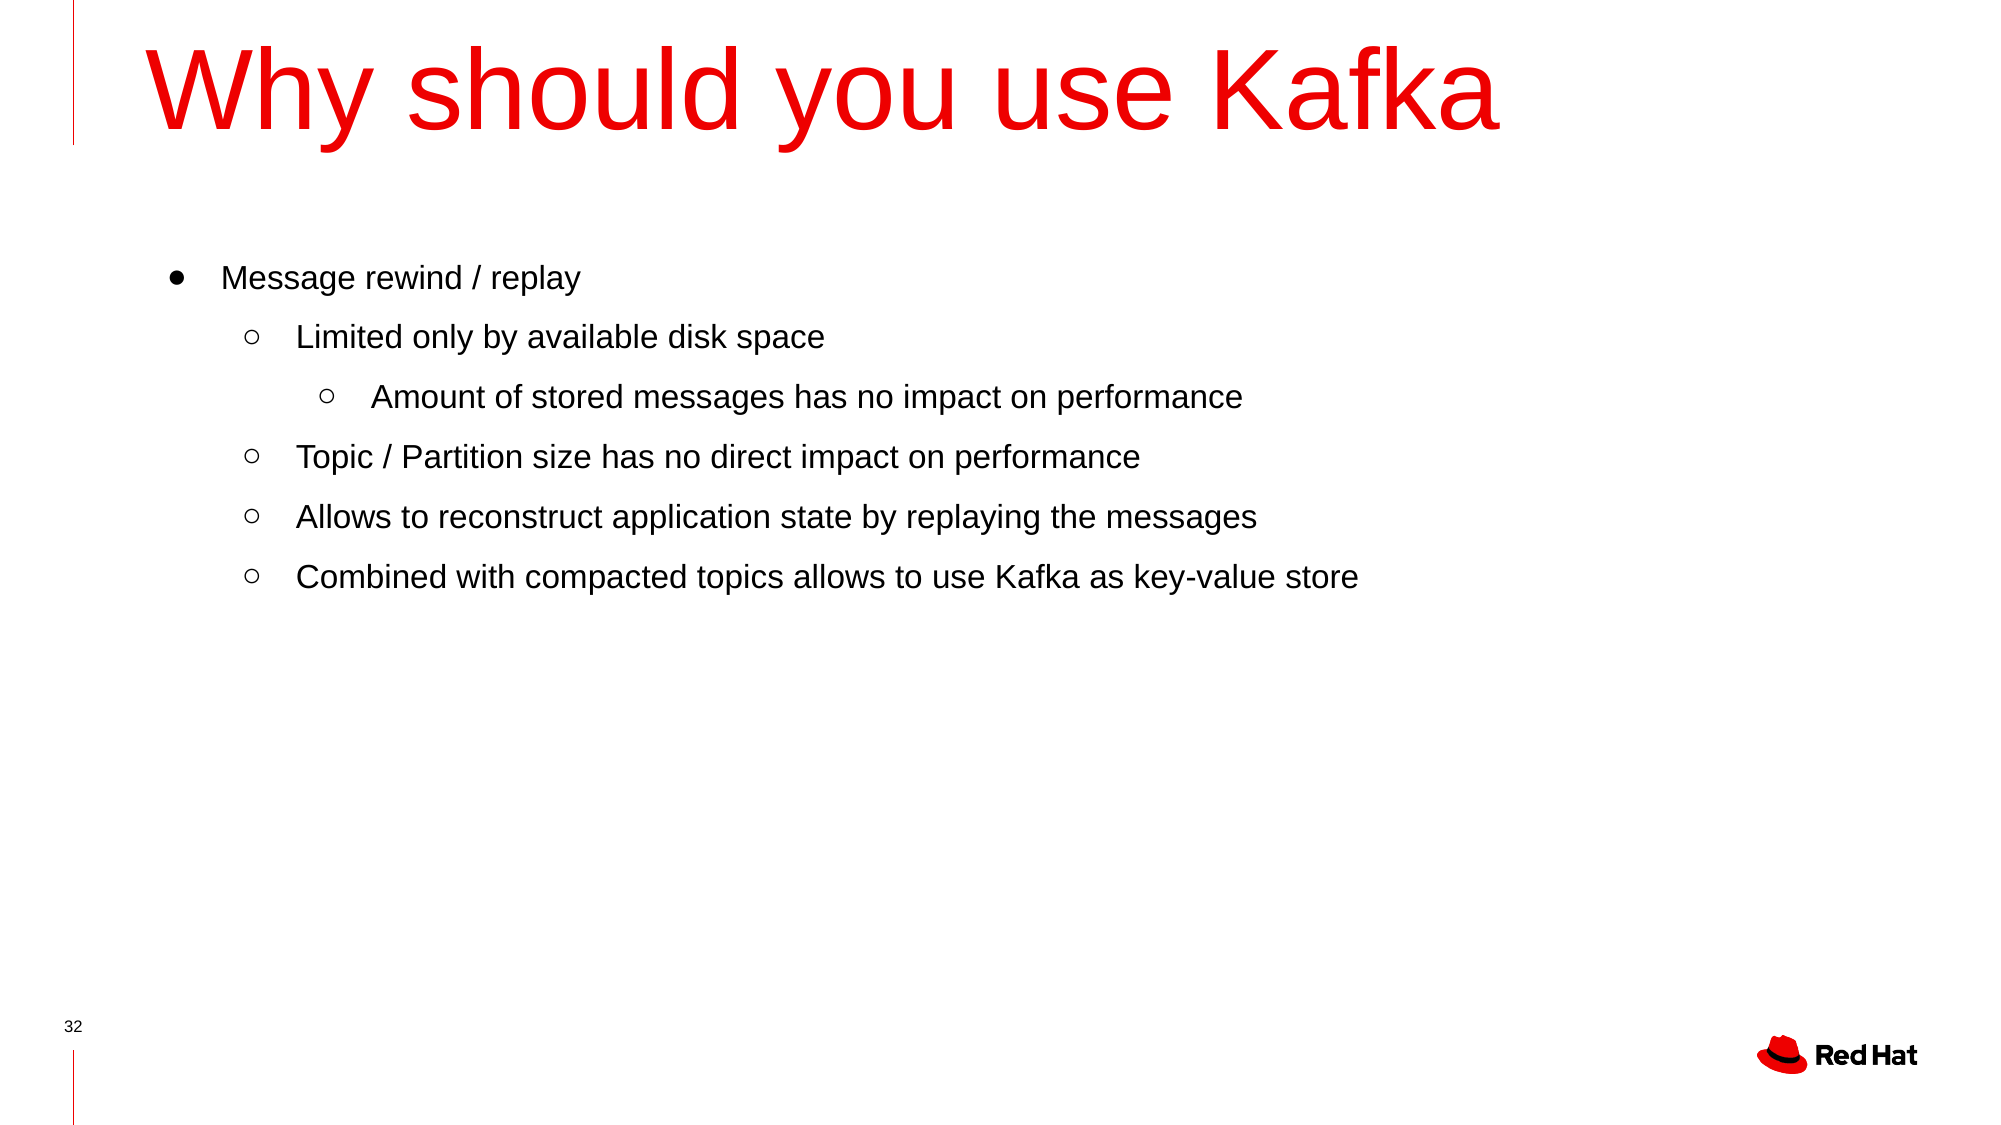

# Why should you use Kafka
Message rewind / replay
Limited only by available disk space
Amount of stored messages has no impact on performance
Topic / Partition size has no direct impact on performance
Allows to reconstruct application state by replaying the messages
Combined with compacted topics allows to use Kafka as key-value store
32